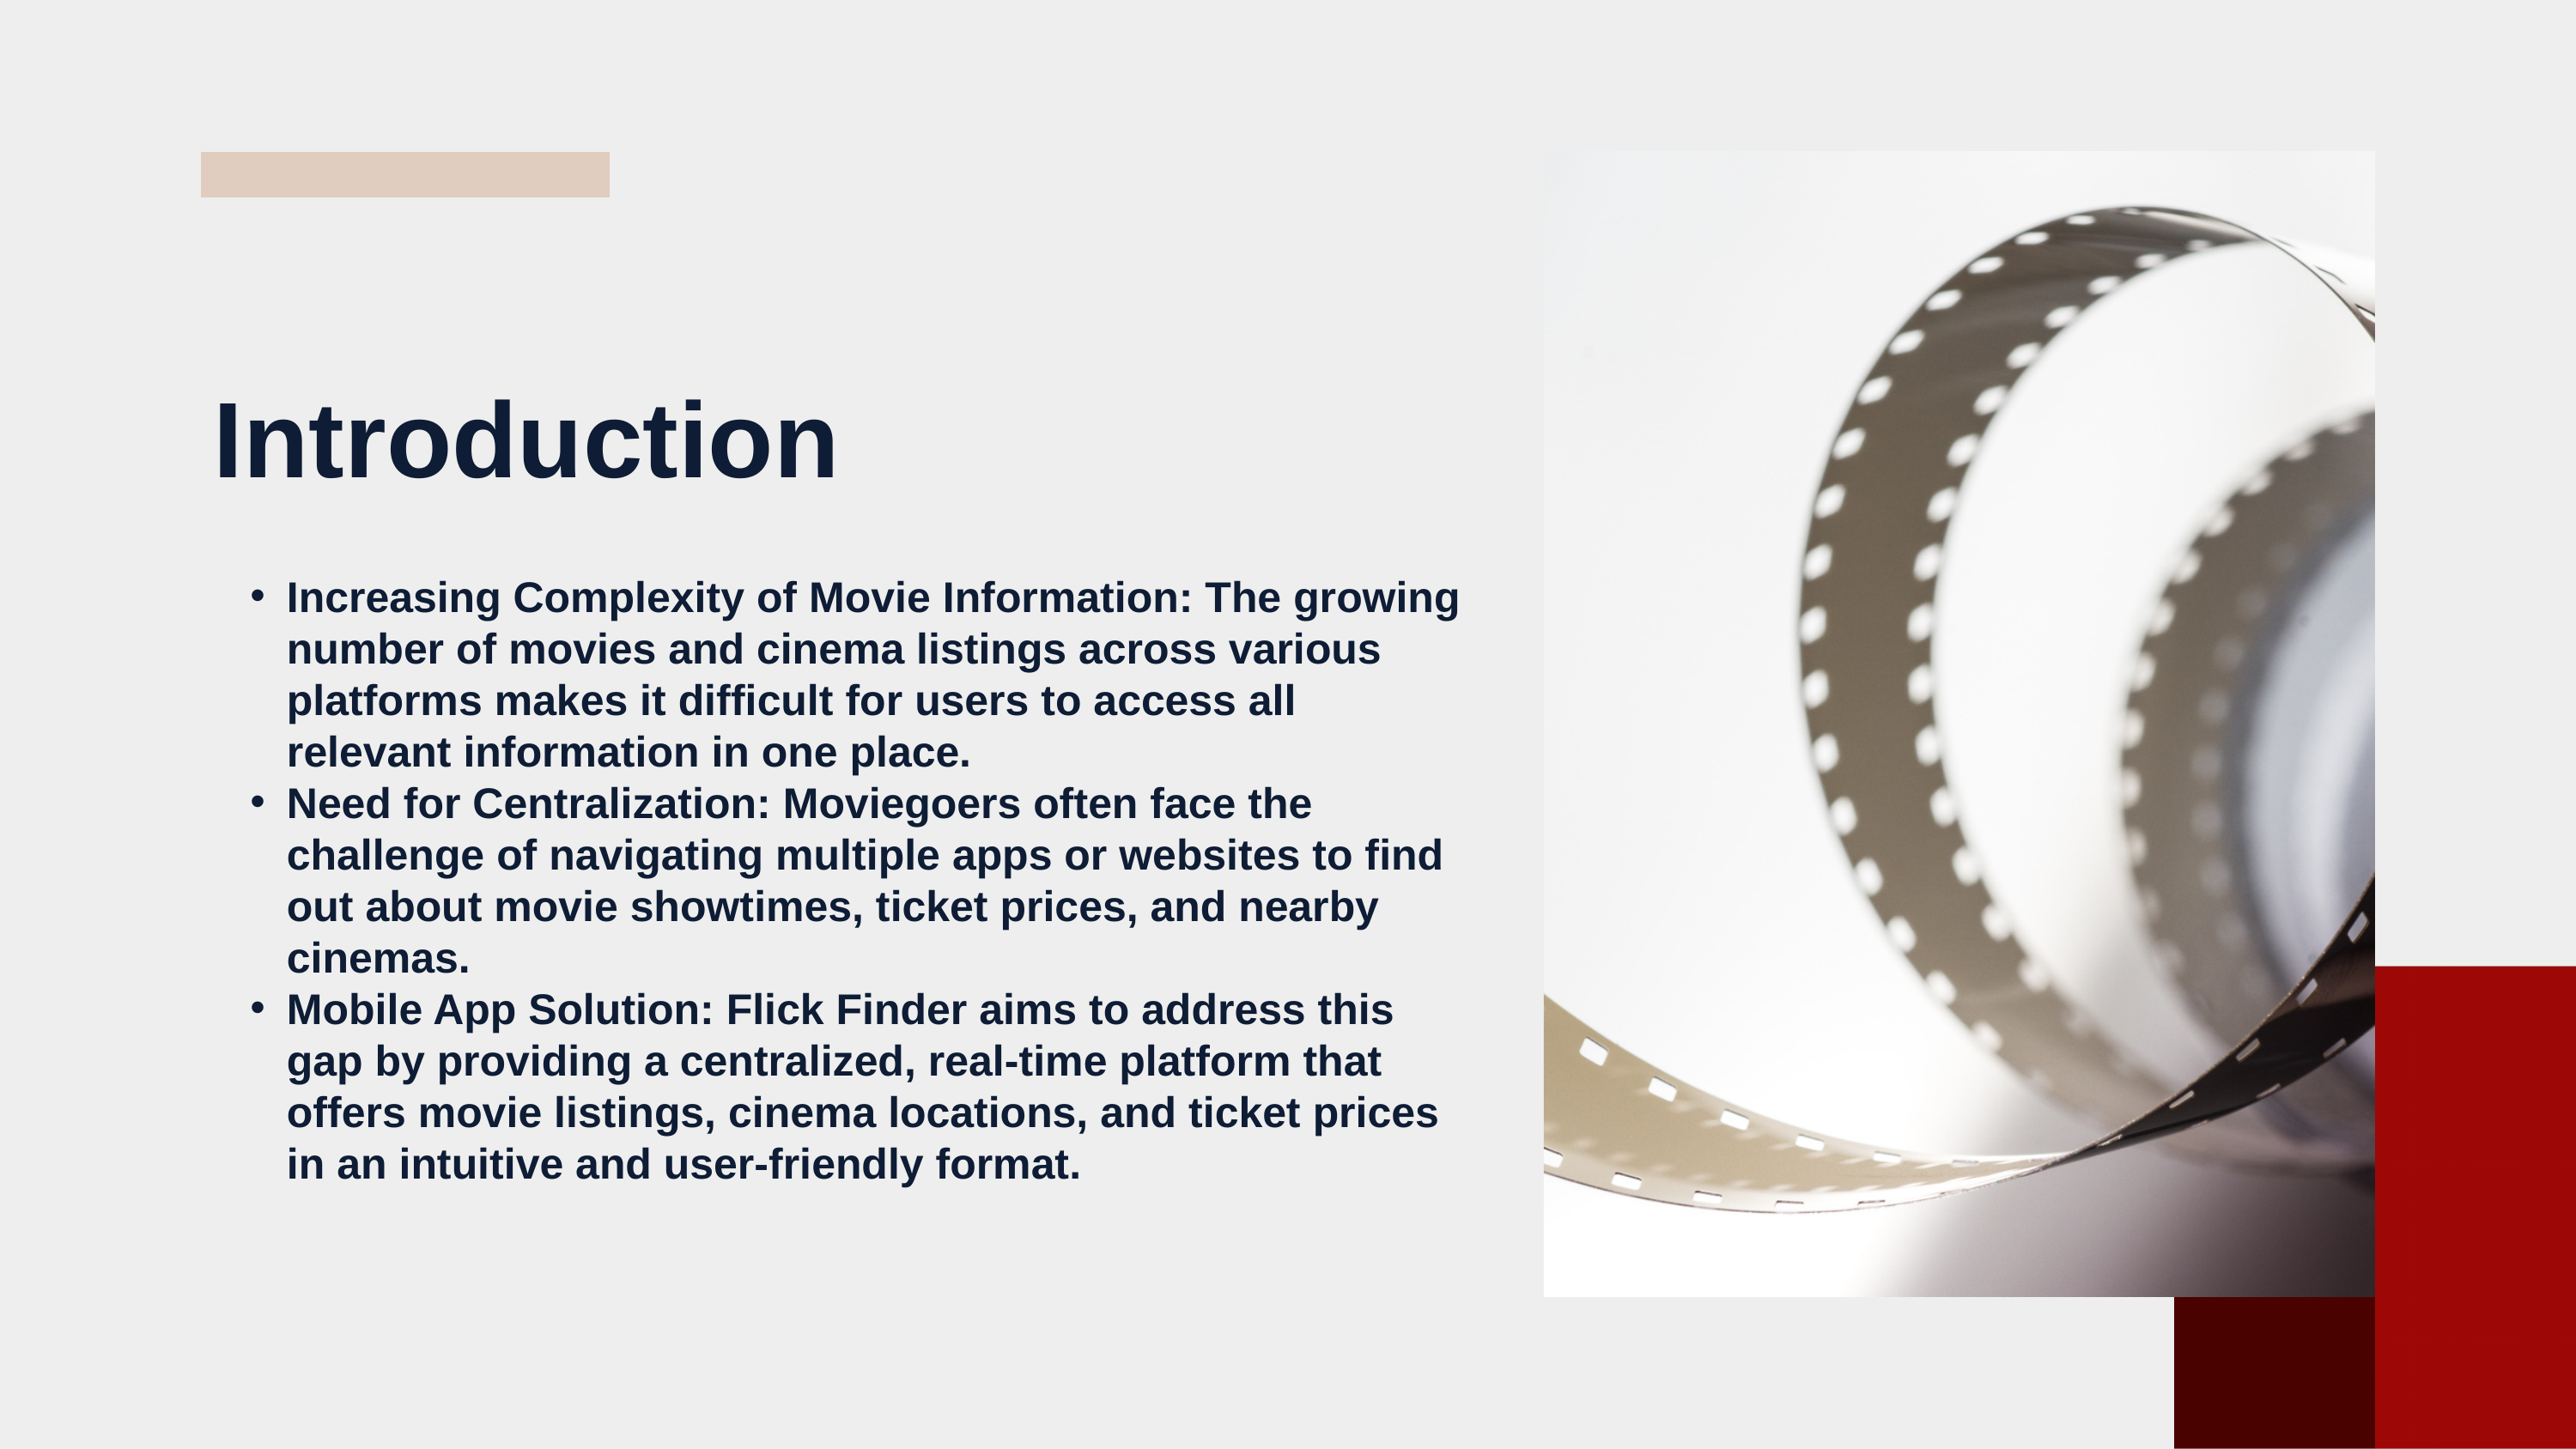

Introduction
Increasing Complexity of Movie Information: The growing number of movies and cinema listings across various platforms makes it difficult for users to access all relevant information in one place.
Need for Centralization: Moviegoers often face the challenge of navigating multiple apps or websites to find out about movie showtimes, ticket prices, and nearby cinemas.
Mobile App Solution: Flick Finder aims to address this gap by providing a centralized, real-time platform that offers movie listings, cinema locations, and ticket prices in an intuitive and user-friendly format.